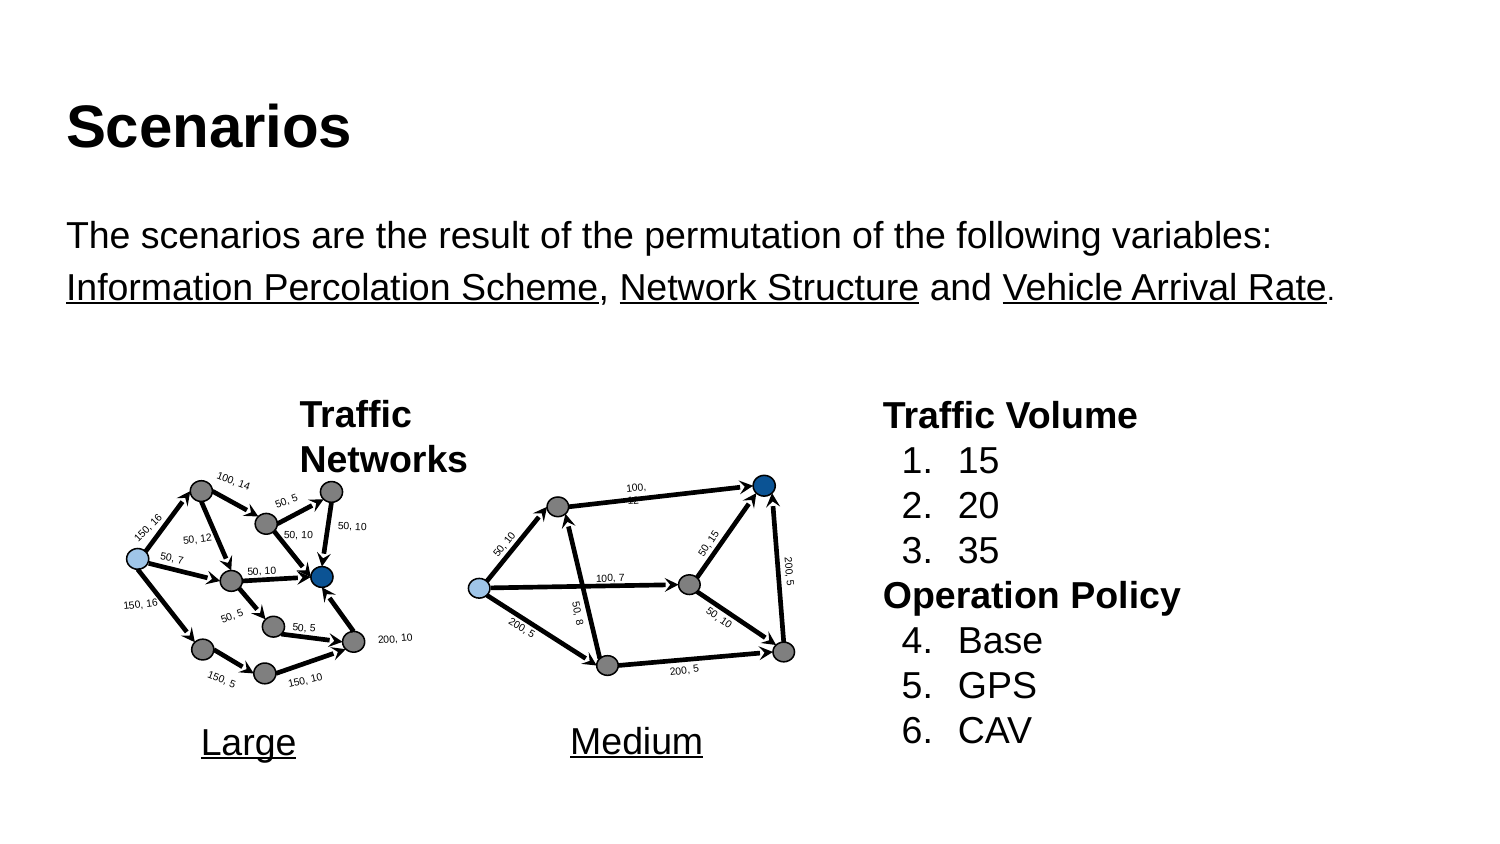

# Scenarios
The scenarios are the result of the permutation of the following variables: Information Percolation Scheme, Network Structure and Vehicle Arrival Rate.

Traffic Networks
Traffic Volume
15
20
35
Operation Policy
Base
GPS
CAV

100, 14
100, 12

50, 5

50, 10
150, 16
50, 10

50, 12
50, 15
50, 10
50, 7

50, 10
200, 5

100, 7

150, 16
50, 5
50, 8
50, 10
50, 5
200, 5

200, 10

200, 5

150, 10
150, 5

Medium
Large